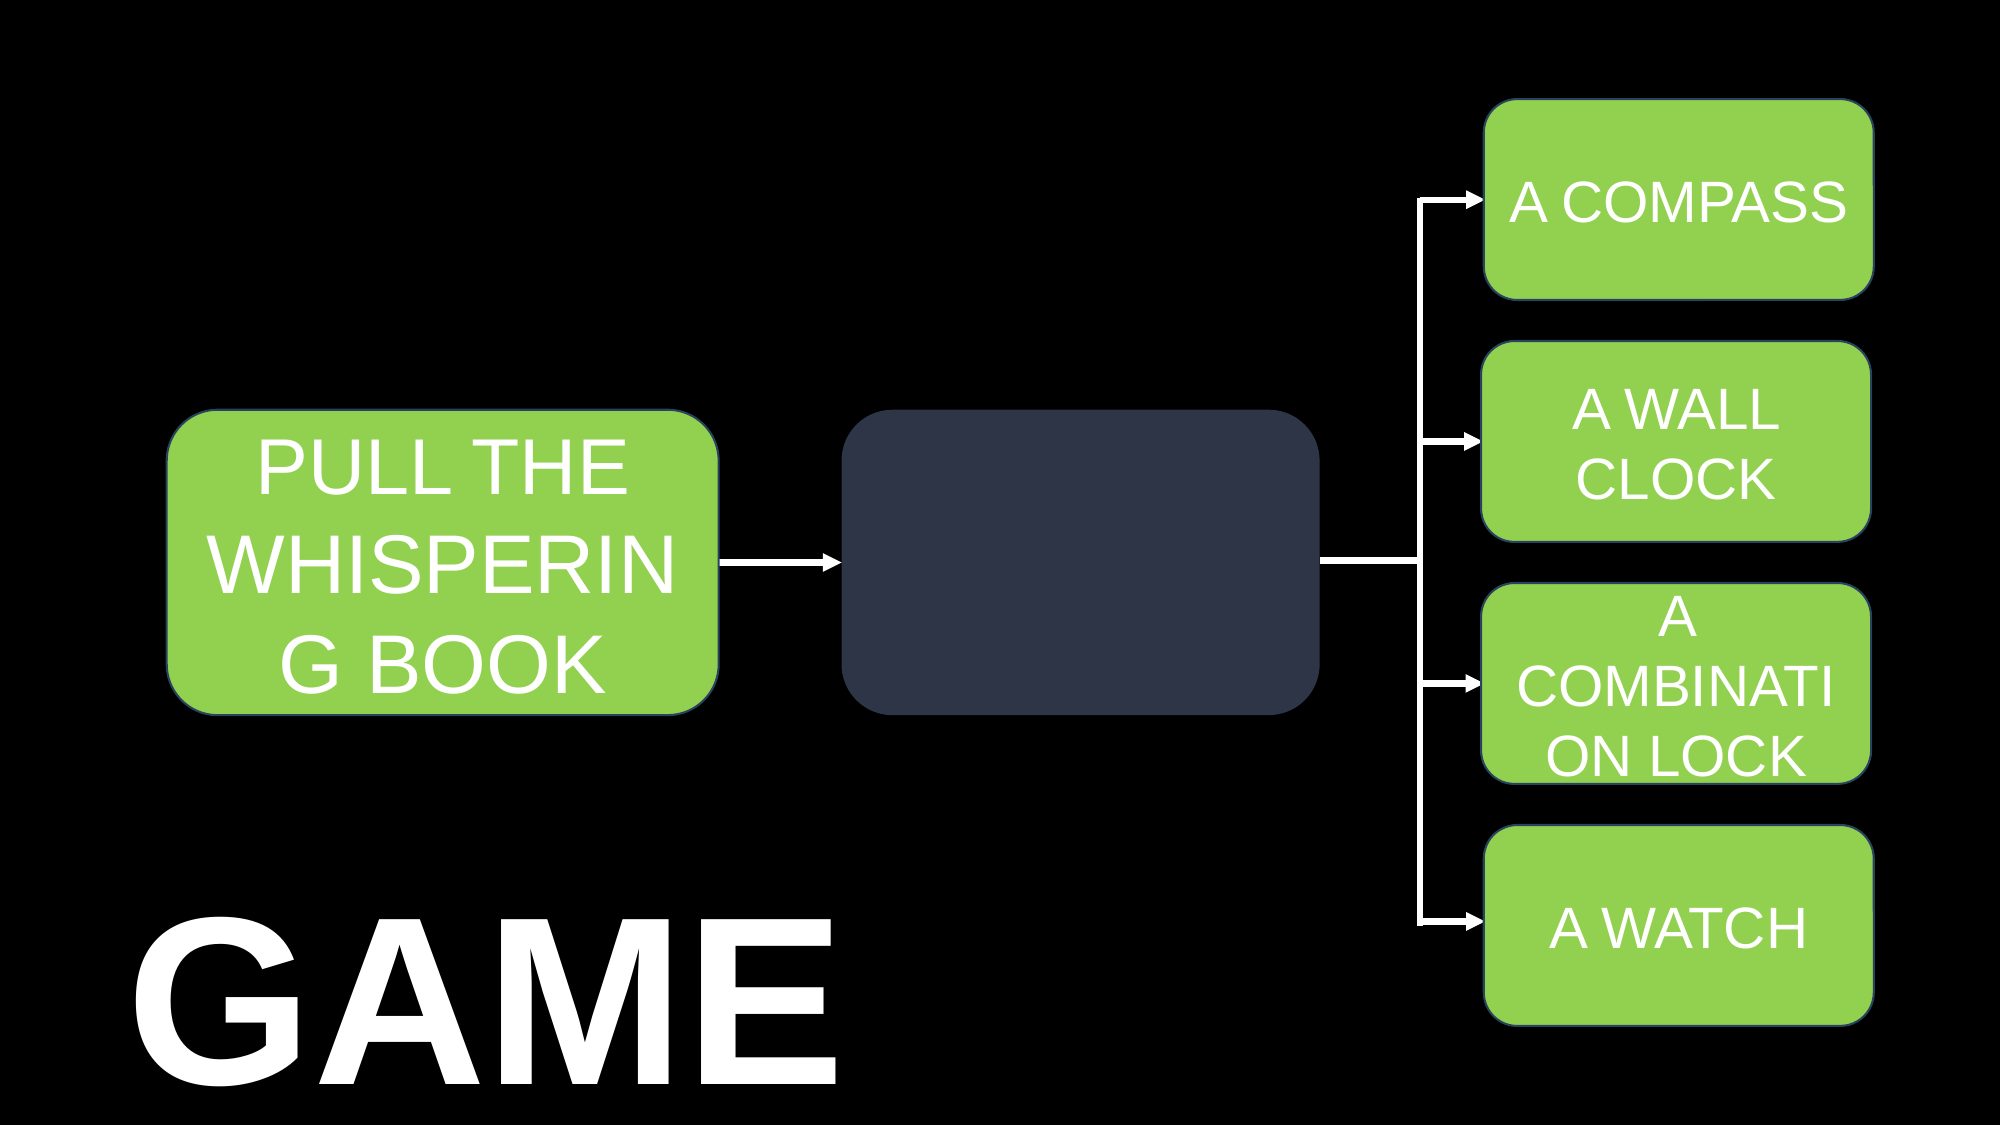

A COMPASS
#
A WALL CLOCK
RIDDLE
PULL THE WHISPERING BOOK
A COMBINATION LOCK

A WATCH
GAME FLOW

Forest
journey
STAY OUTSIDE

! KNOCK !
!! KNOCK !!